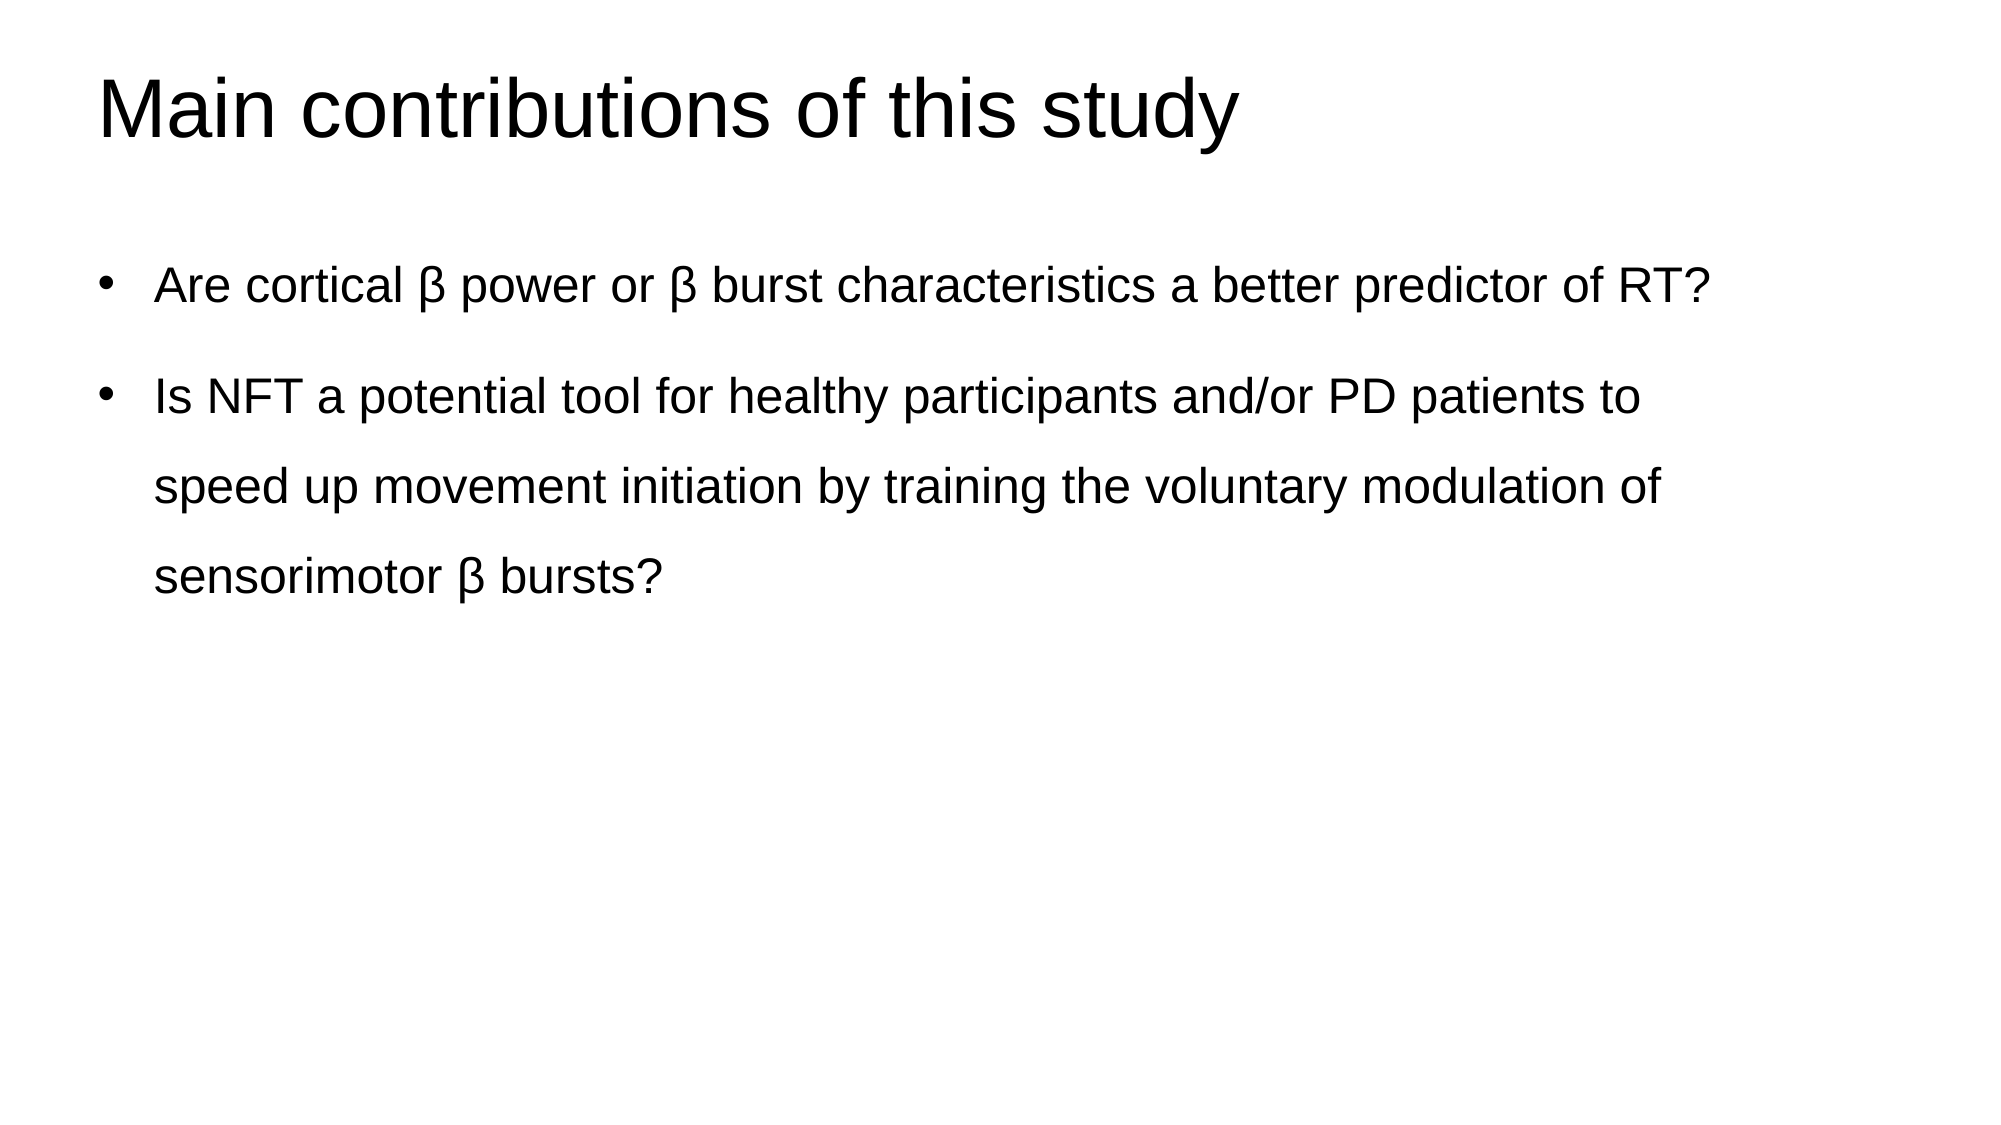

# Main contributions of this study
Are cortical β power or β burst characteristics a better predictor of RT?
Is NFT a potential tool for healthy participants and/or PD patients to speed up movement initiation by training the voluntary modulation of sensorimotor β bursts?